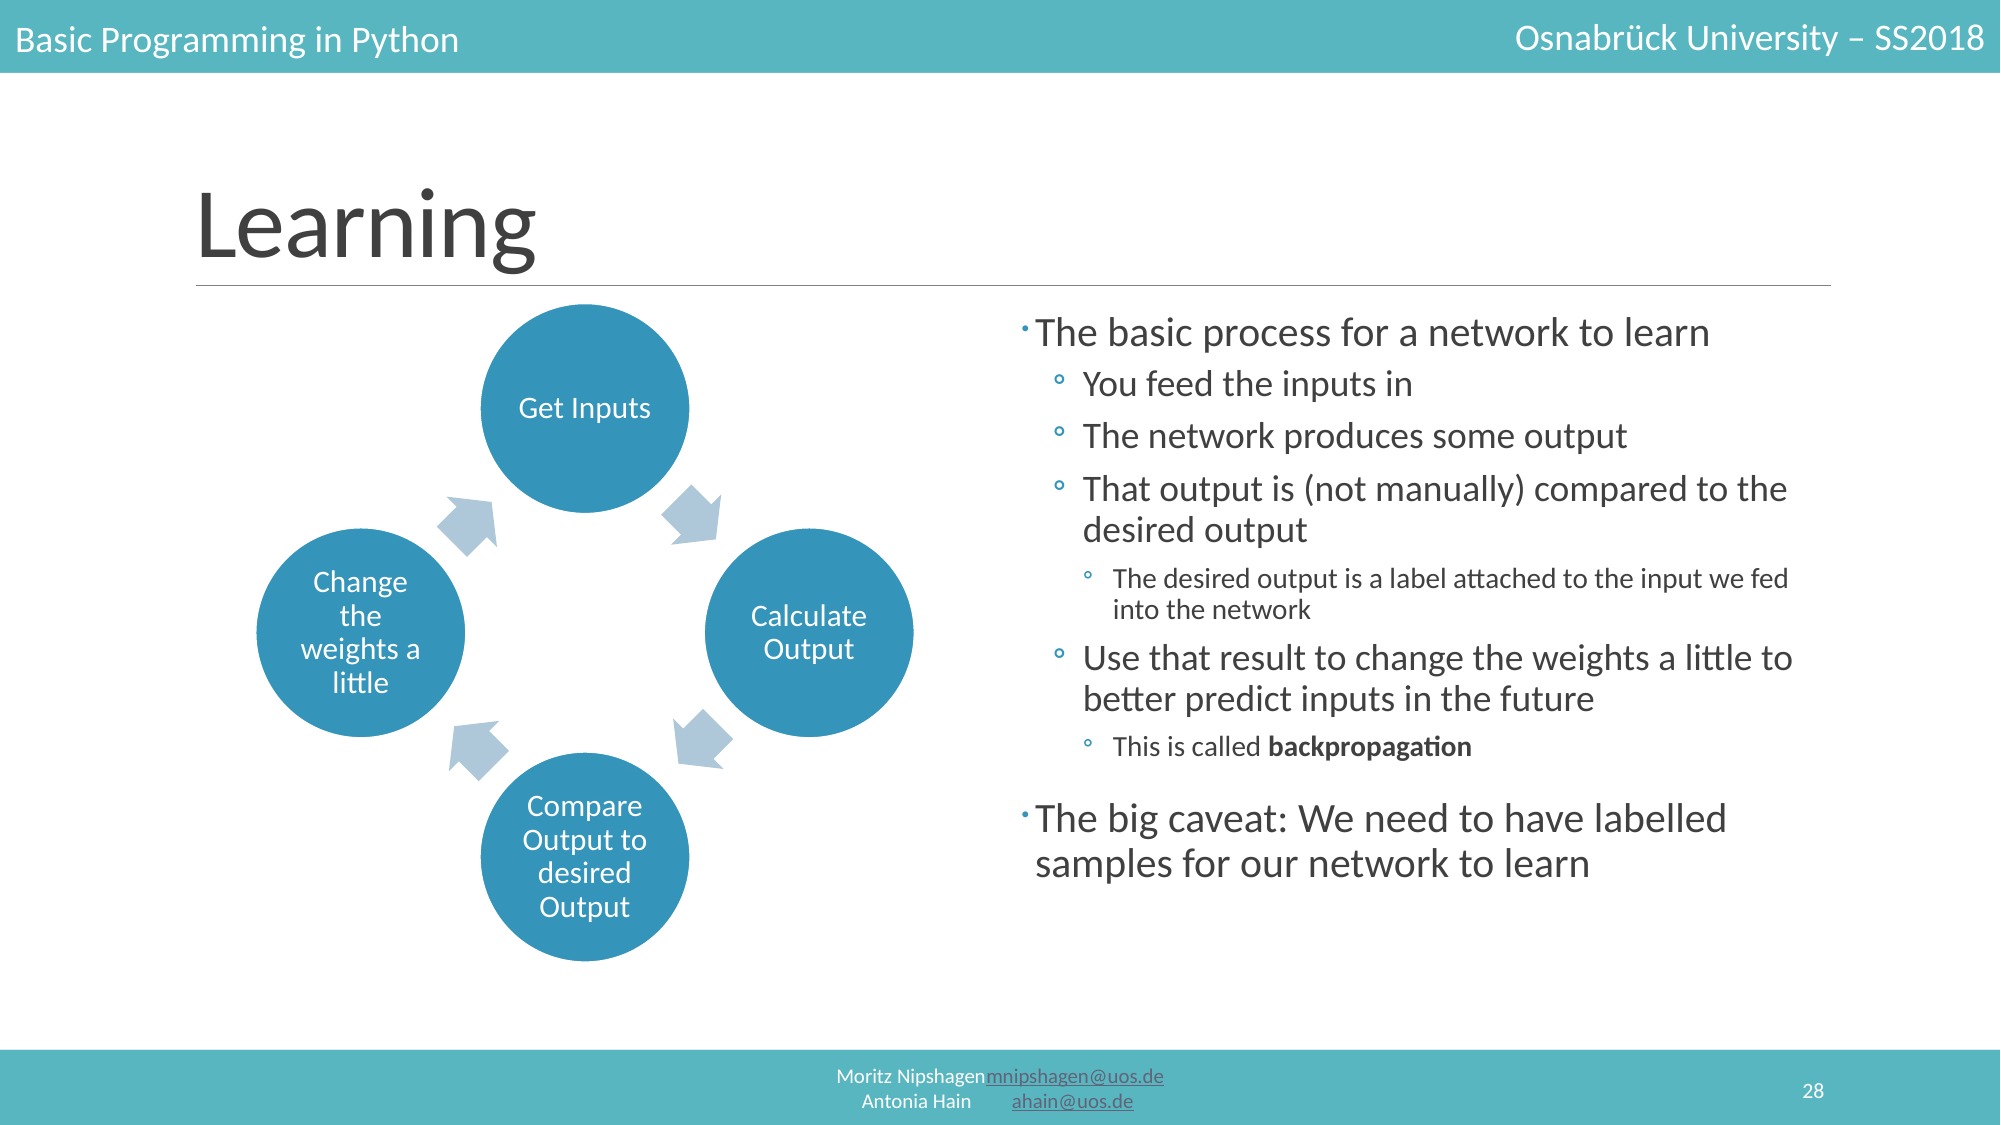

# Learning
The basic process for a network to learn
You feed the inputs in
The network produces some output
That output is (not manually) compared to the desired output
The desired output is a label attached to the input we fed into the network
Use that result to change the weights a little to better predict inputs in the future
This is called backpropagation
The big caveat: We need to have labelled samples for our network to learn
Get Inputs

Calculate Output

Compare Output to desired Output

Change the weights a little

28